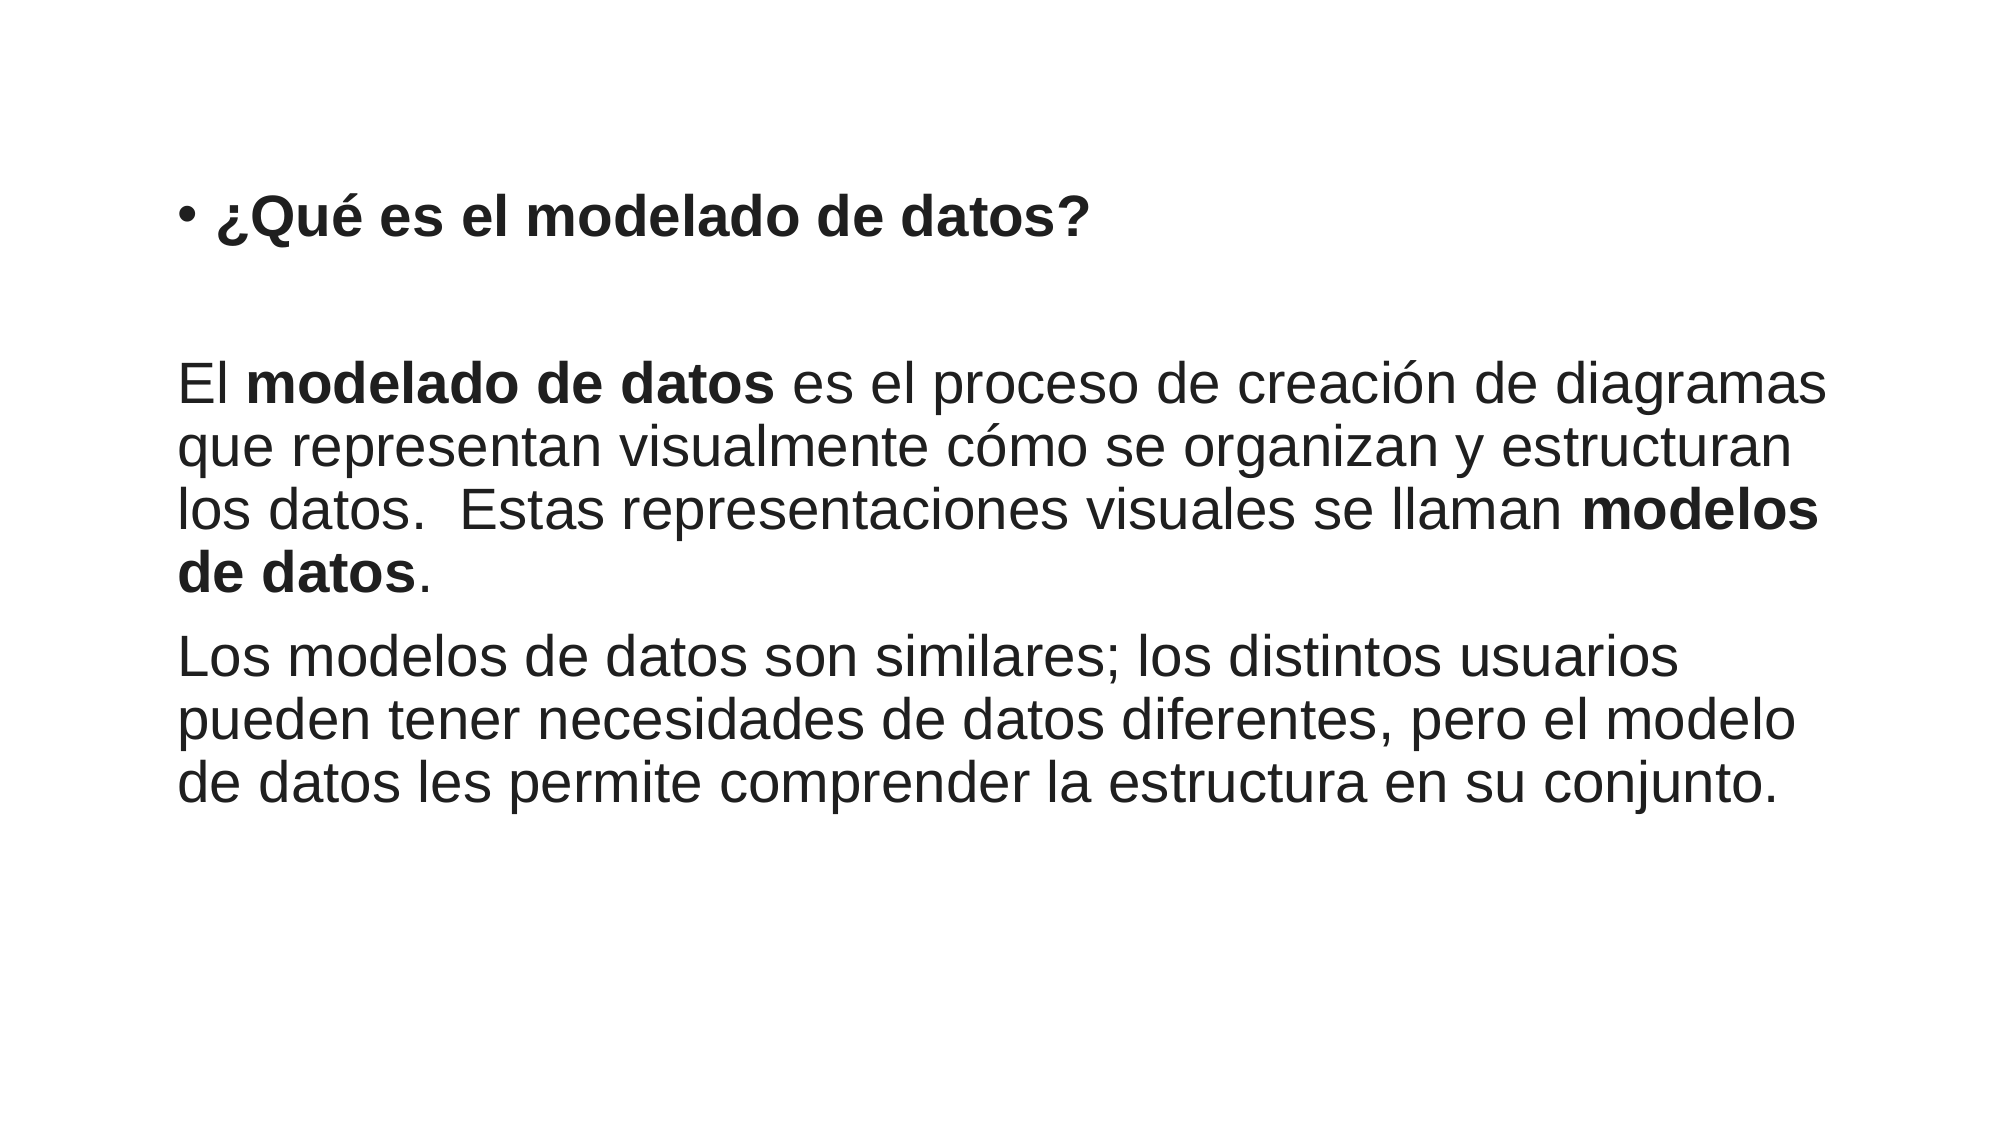

¿Qué es el modelado de datos?

El modelado de datos es el proceso de creación de diagramas que representan visualmente cómo se organizan y estructuran los datos.  Estas representaciones visuales se llaman modelos de datos.
Los modelos de datos son similares; los distintos usuarios pueden tener necesidades de datos diferentes, pero el modelo de datos les permite comprender la estructura en su conjunto.